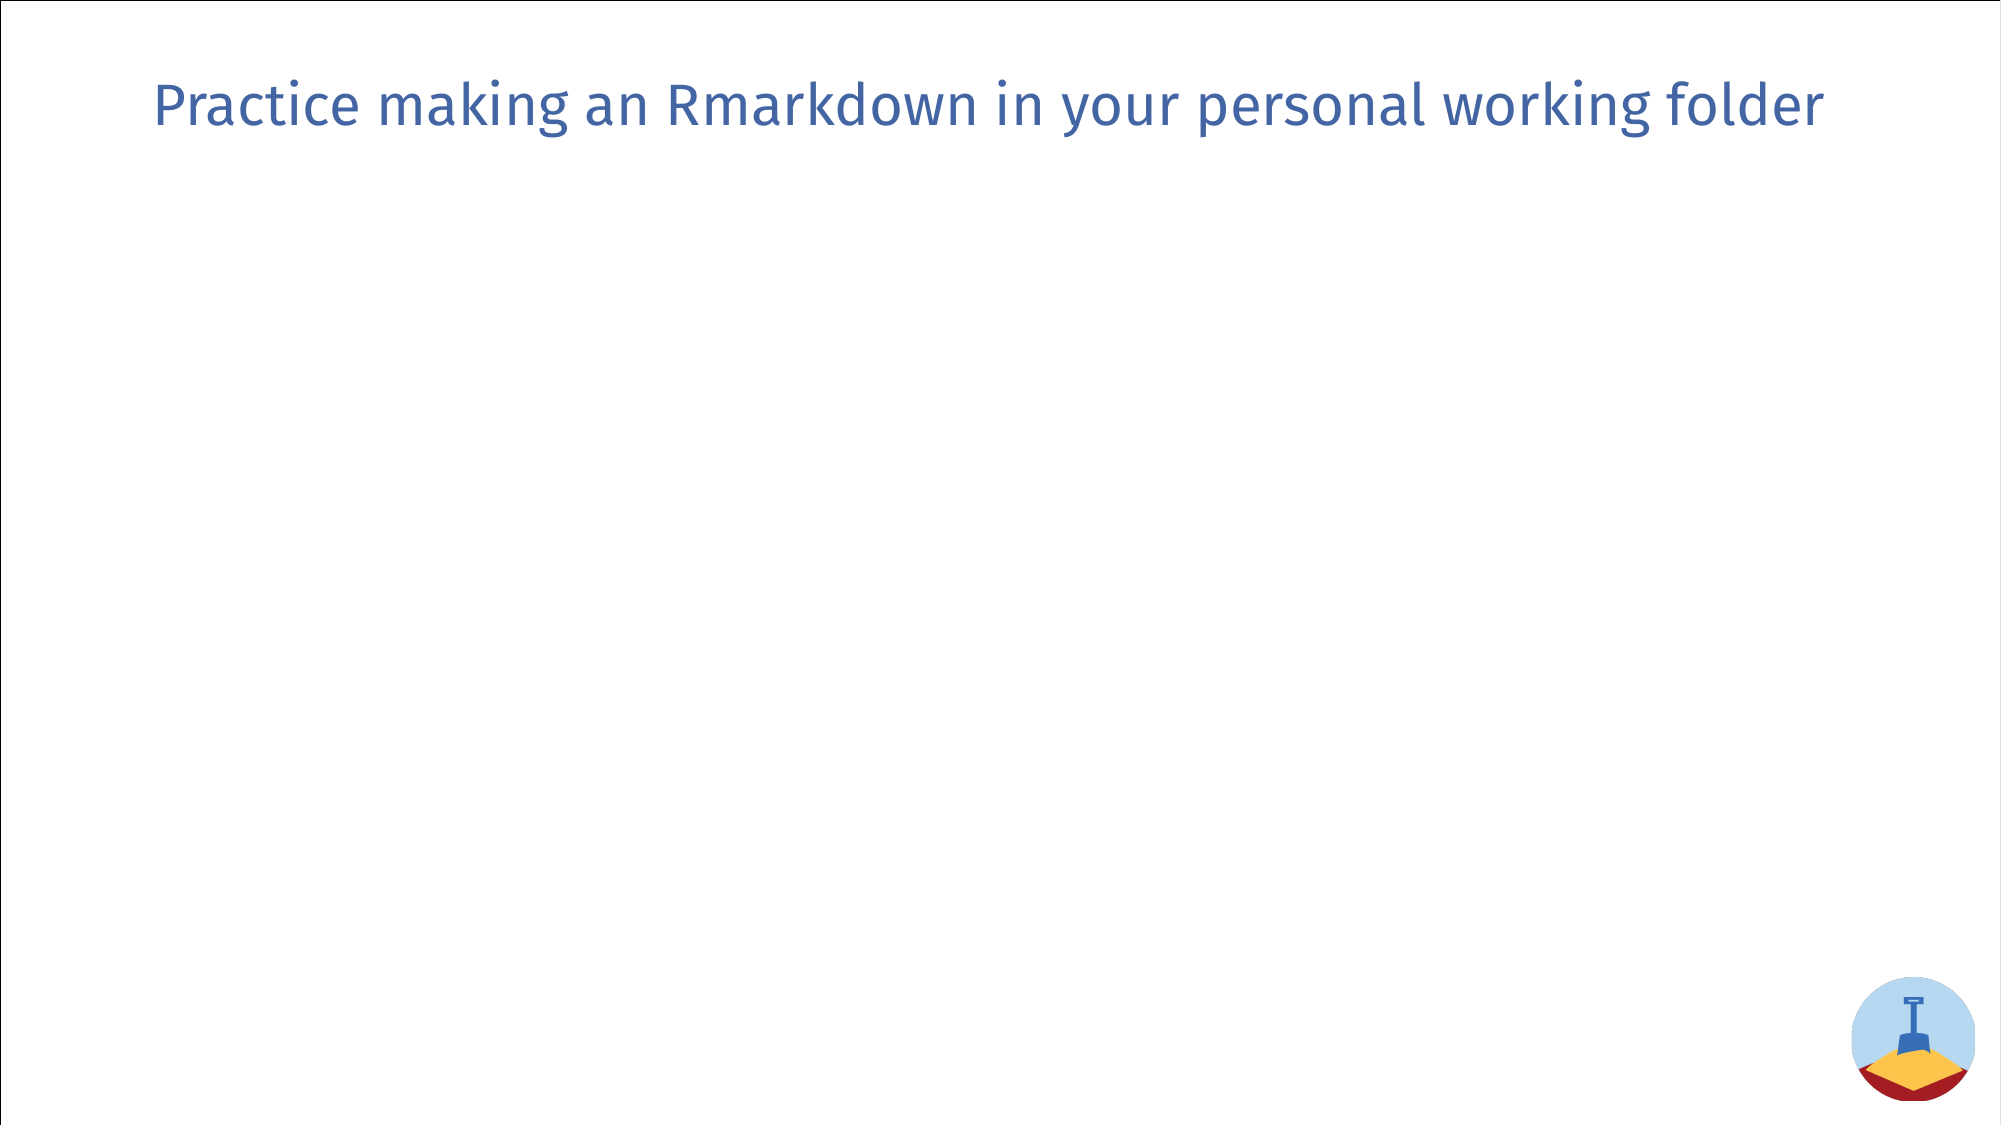

# Practice making an Rmarkdown in your personal working folder